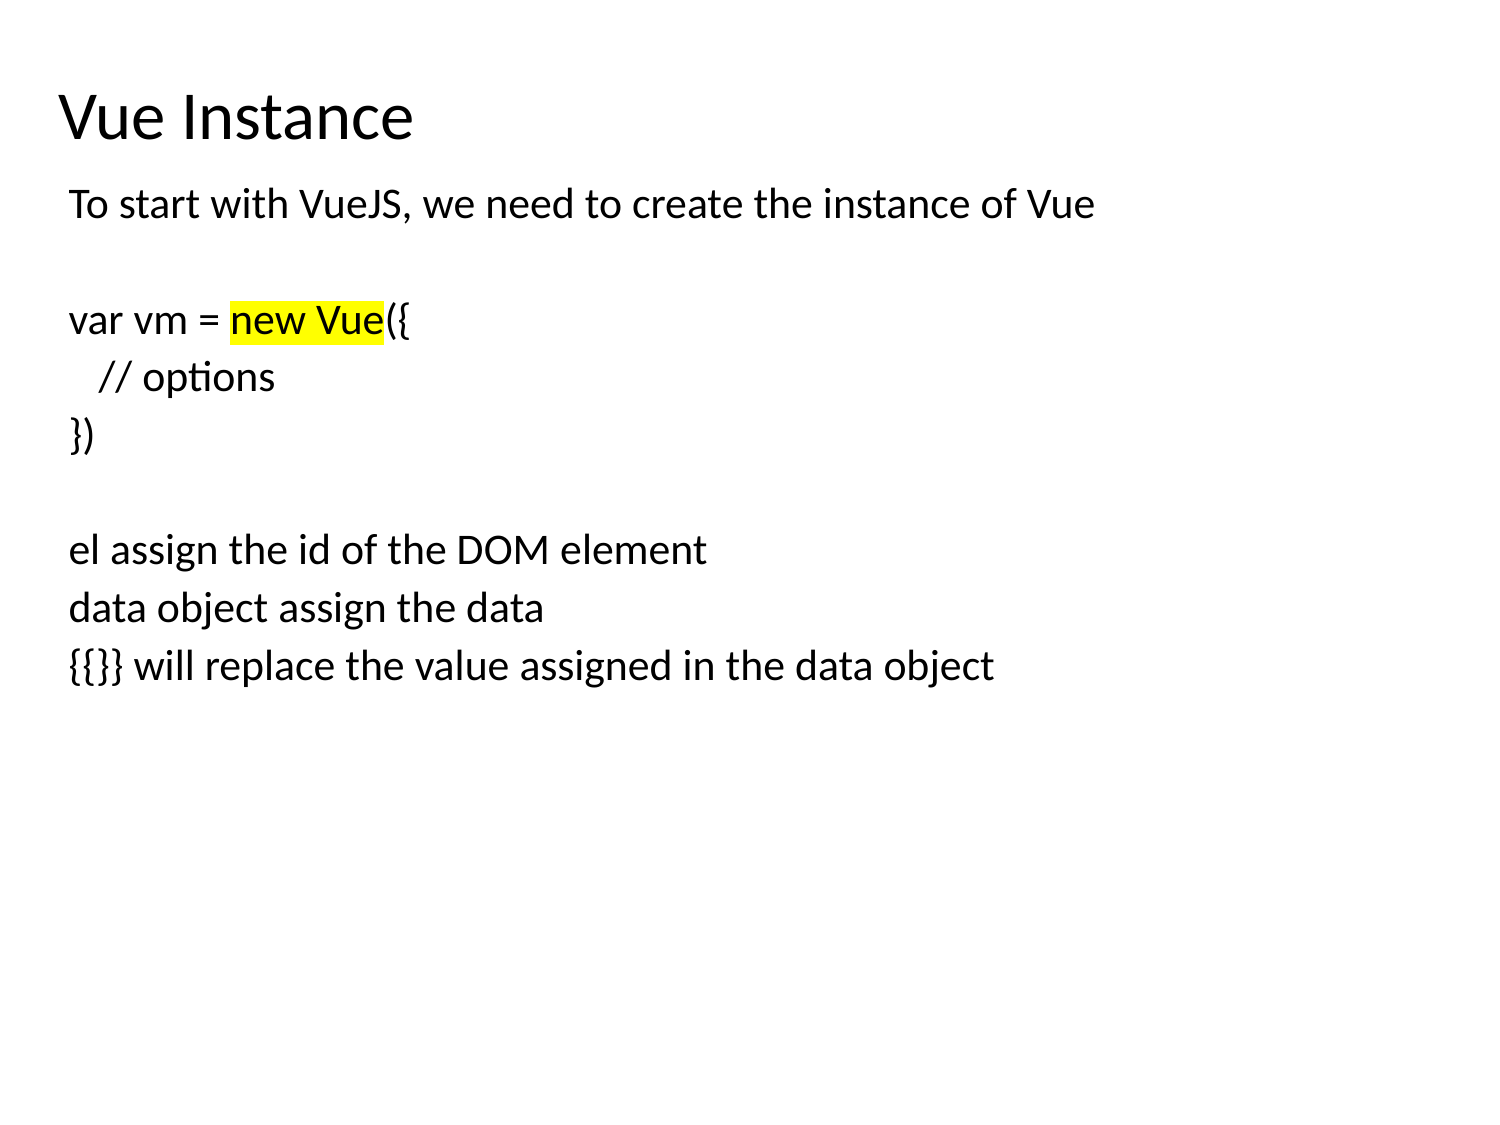

# Vue Instance
To start with VueJS, we need to create the instance of Vue

var vm = new Vue({
   // options
})

el assign the id of the DOM element
data object assign the data
{{}} will replace the value assigned in the data object